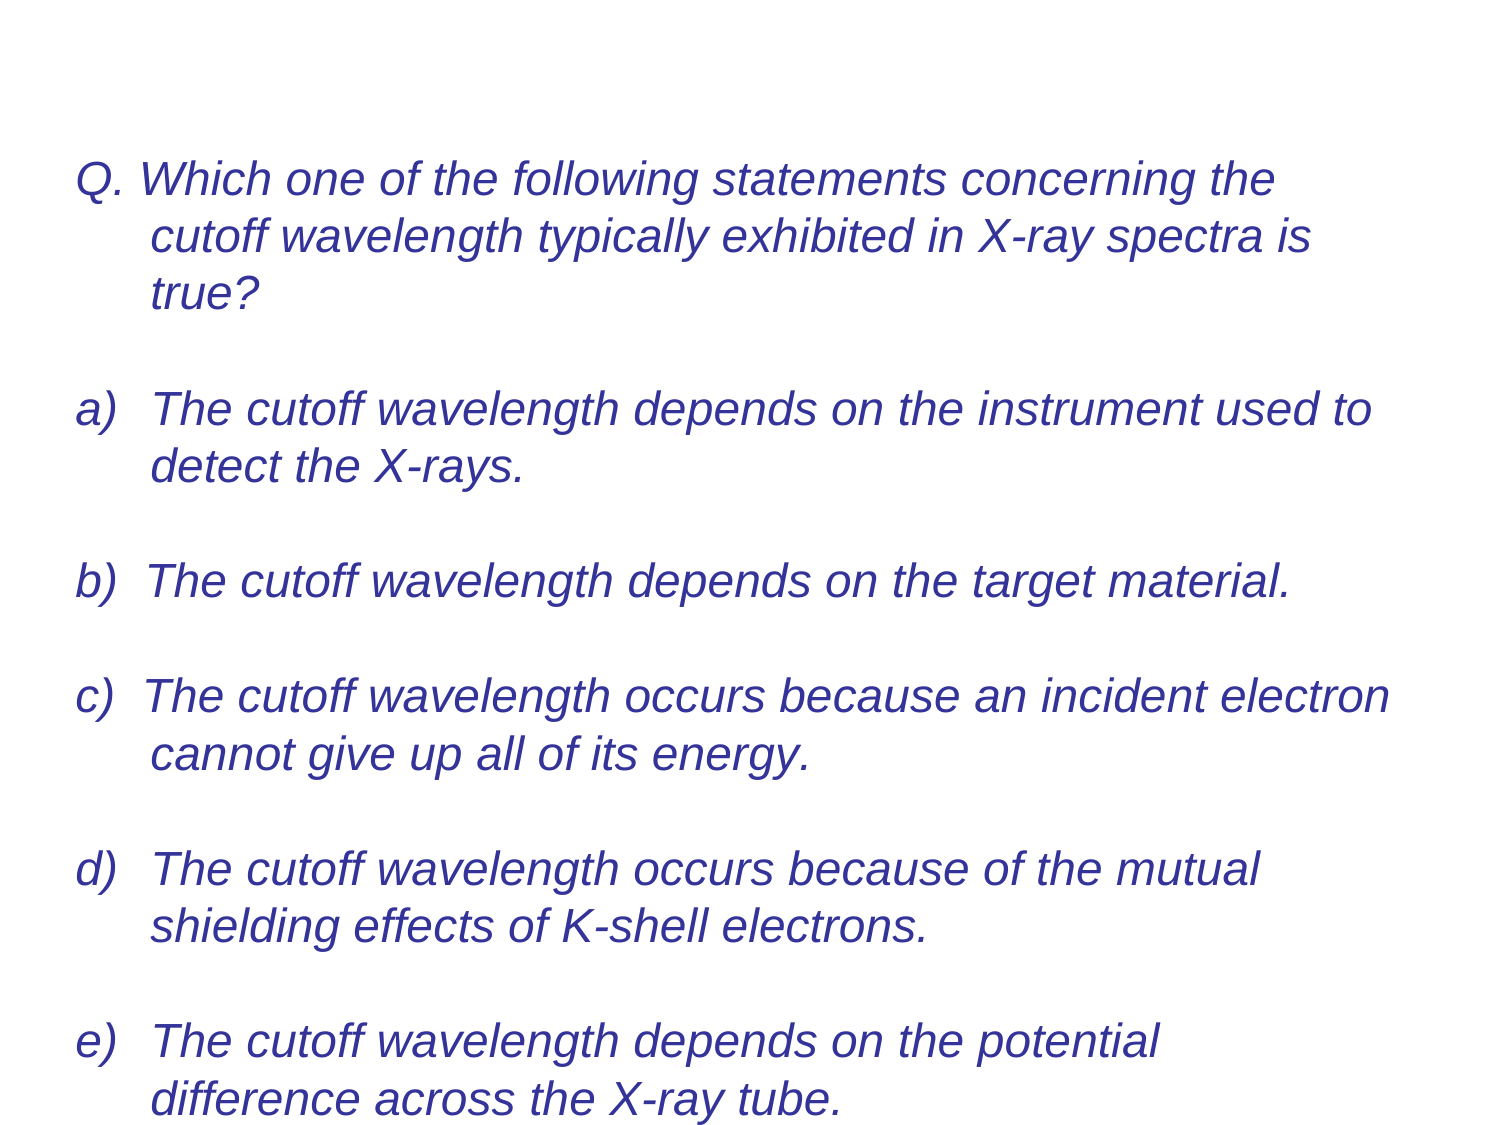

Q. Which one of the following statements concerning the cutoff wavelength typically exhibited in X-ray spectra is true?

The cutoff wavelength depends on the instrument used to
detect the X-rays.

The cutoff wavelength depends on the target material.

The cutoff wavelength occurs because an incident electron
cannot give up all of its energy.

The cutoff wavelength occurs because of the mutual shielding effects of K-shell electrons.

The cutoff wavelength depends on the potential difference across the X-ray tube.